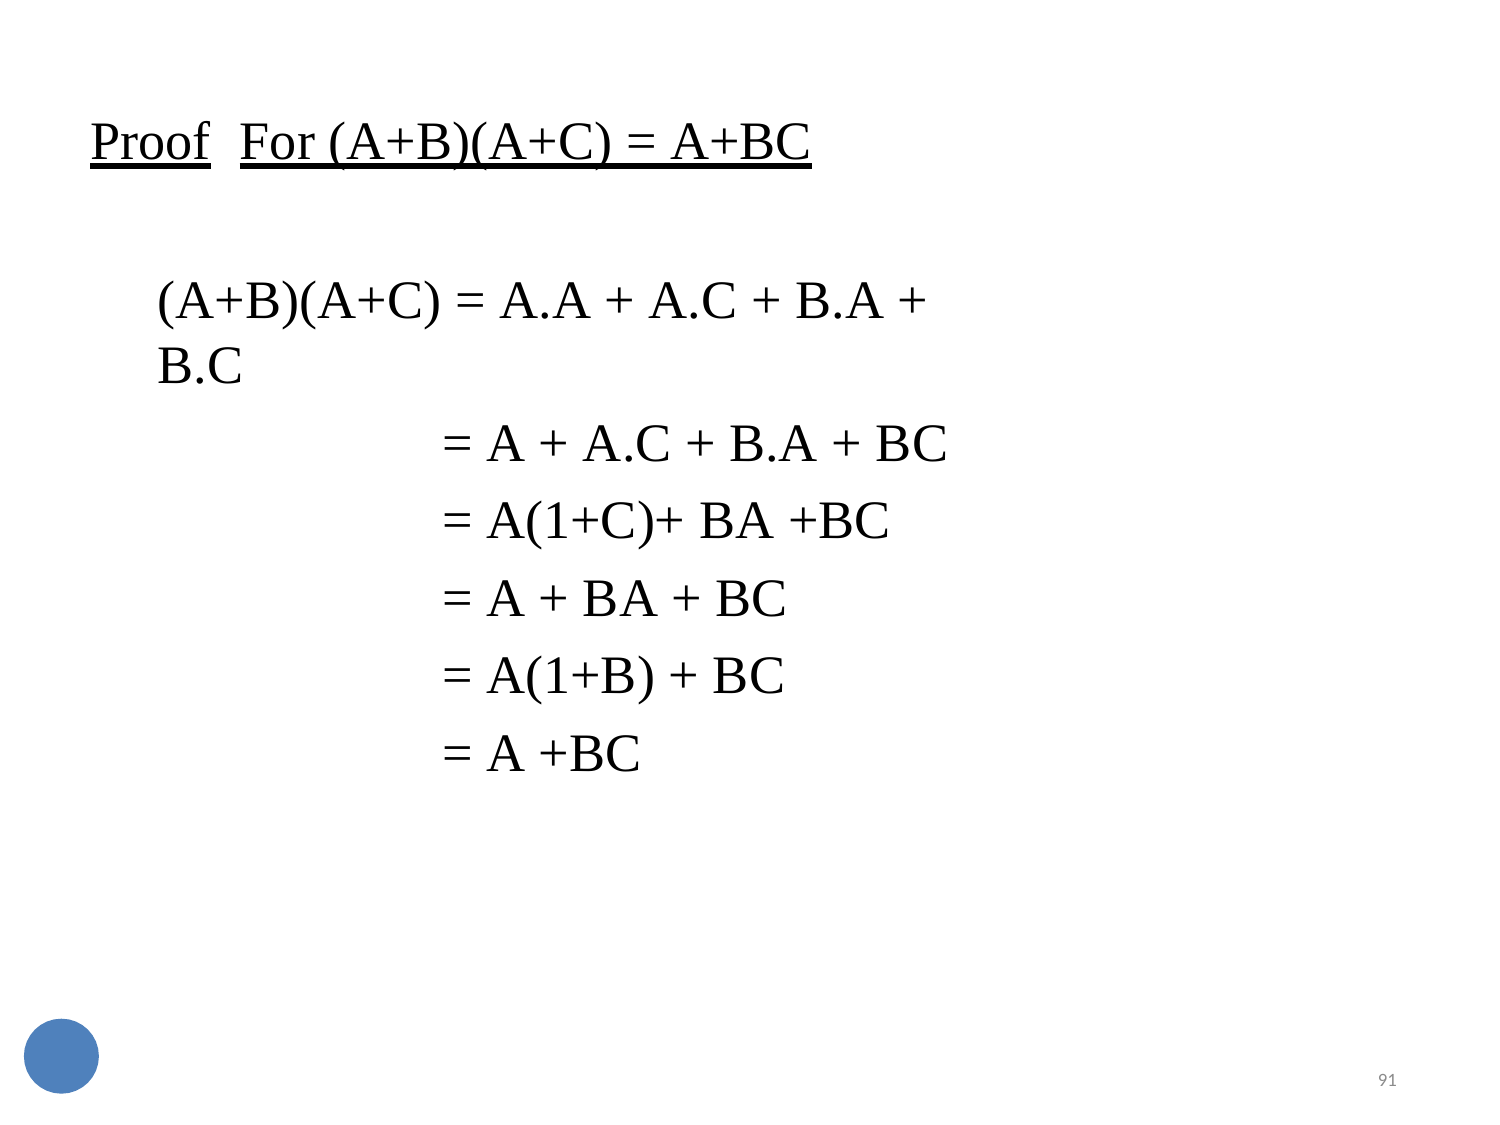

91
Proof	For (A+B)(A+C) = A+BC

(A+B)(A+C) = A.A + A.C + B.A + B.C
= A + A.C + B.A + BC
= A(1+C)+ BA +BC
= A + BA + BC
= A(1+B) + BC
= A +BC